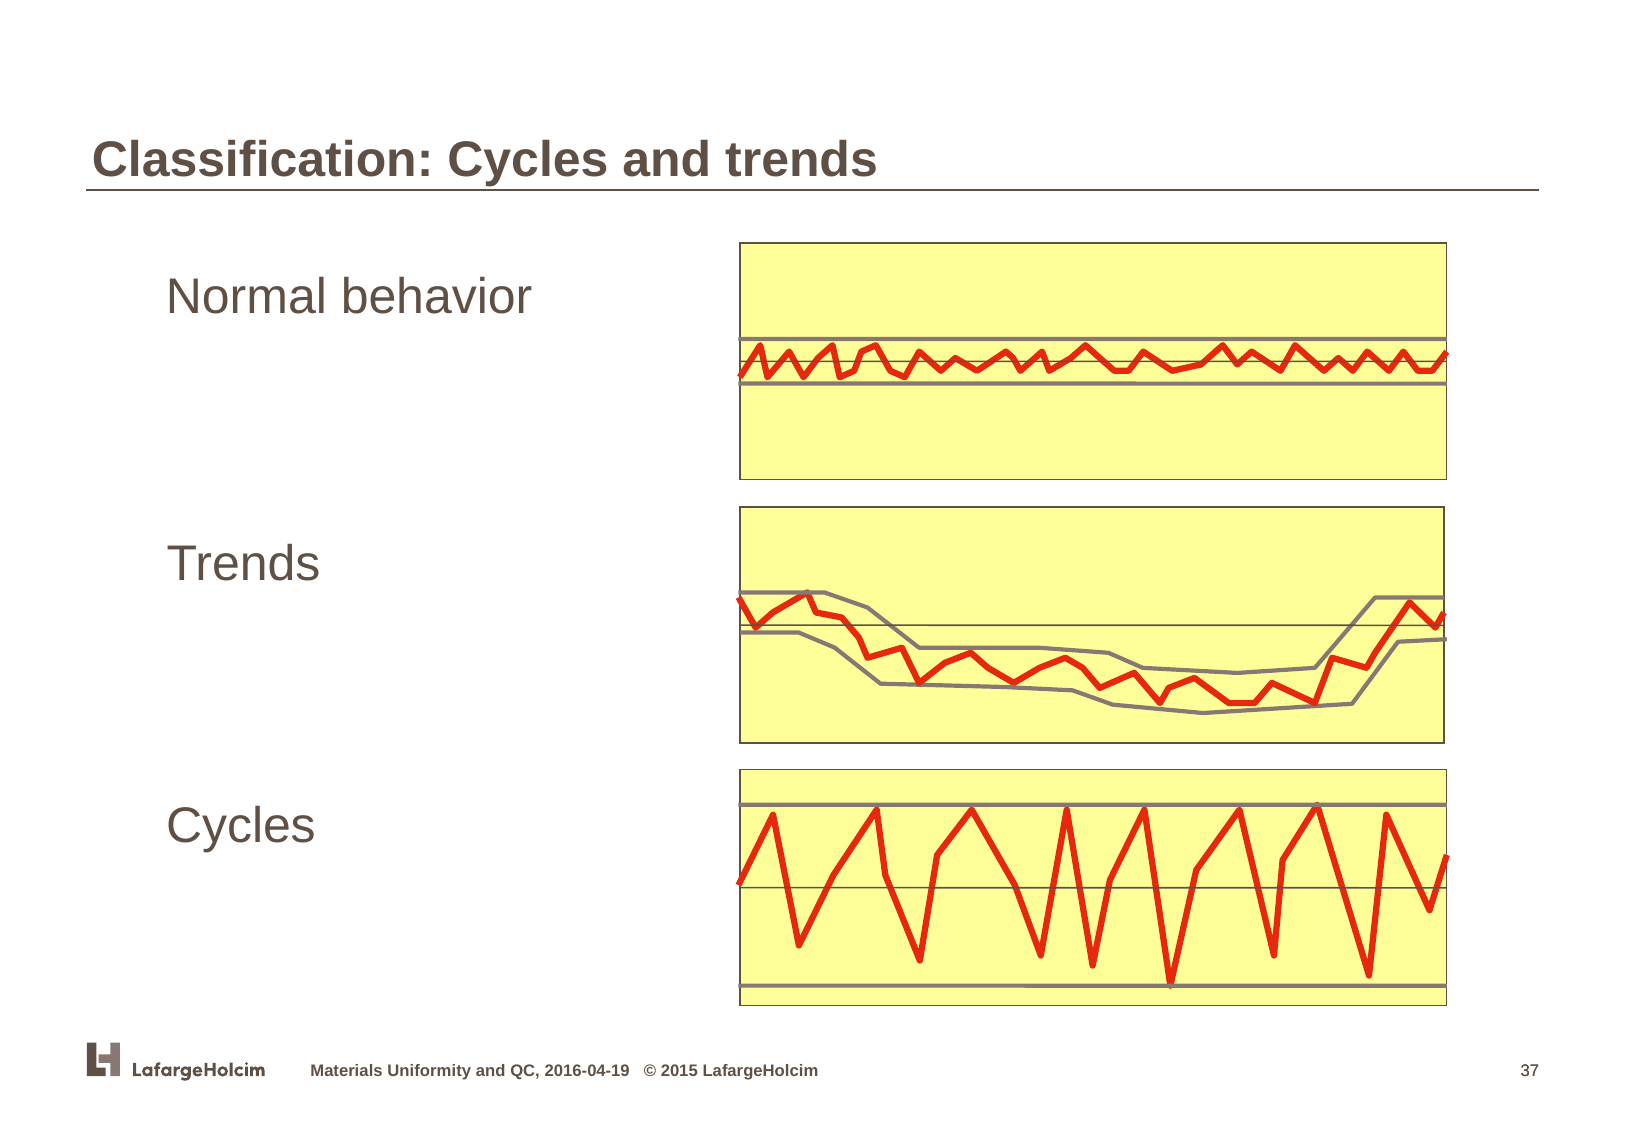

Classification: Cycles and trends

Normal behavior

Trends

Cycles
Materials Uniformity and QC, 2016-04-19   © 2015 LafargeHolcim
37
37